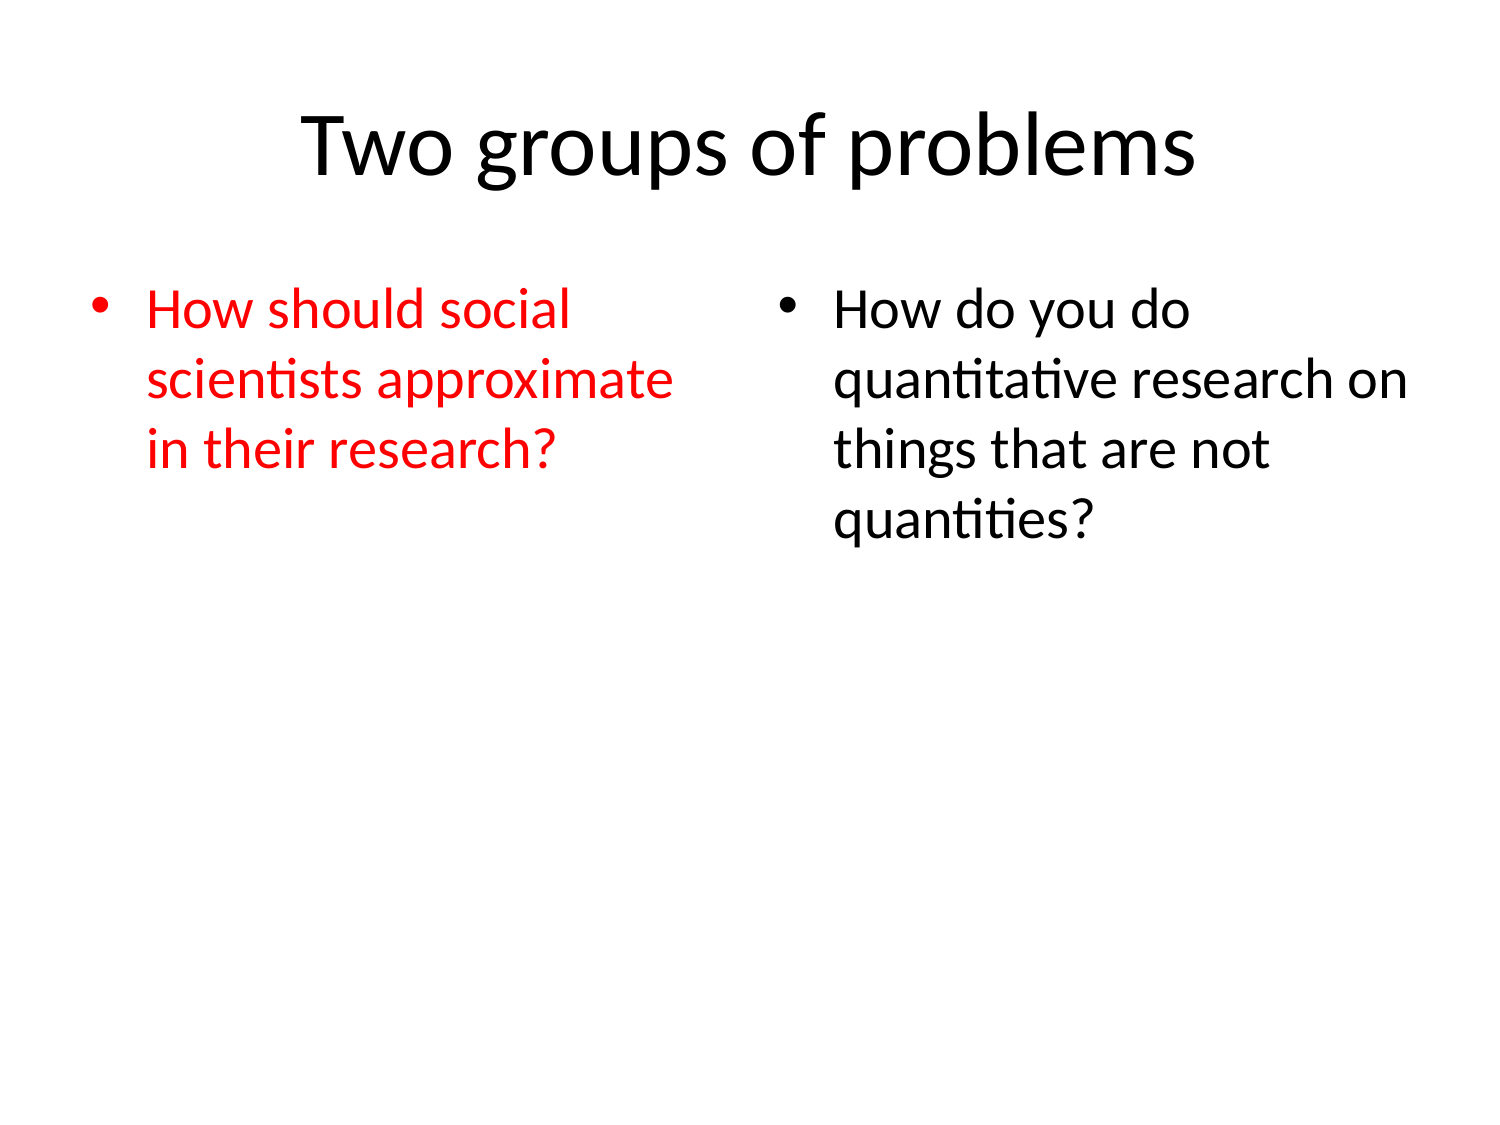

# Two groups of problems
How should social scientists approximate in their research?
How do you do quantitative research on things that are not quantities?